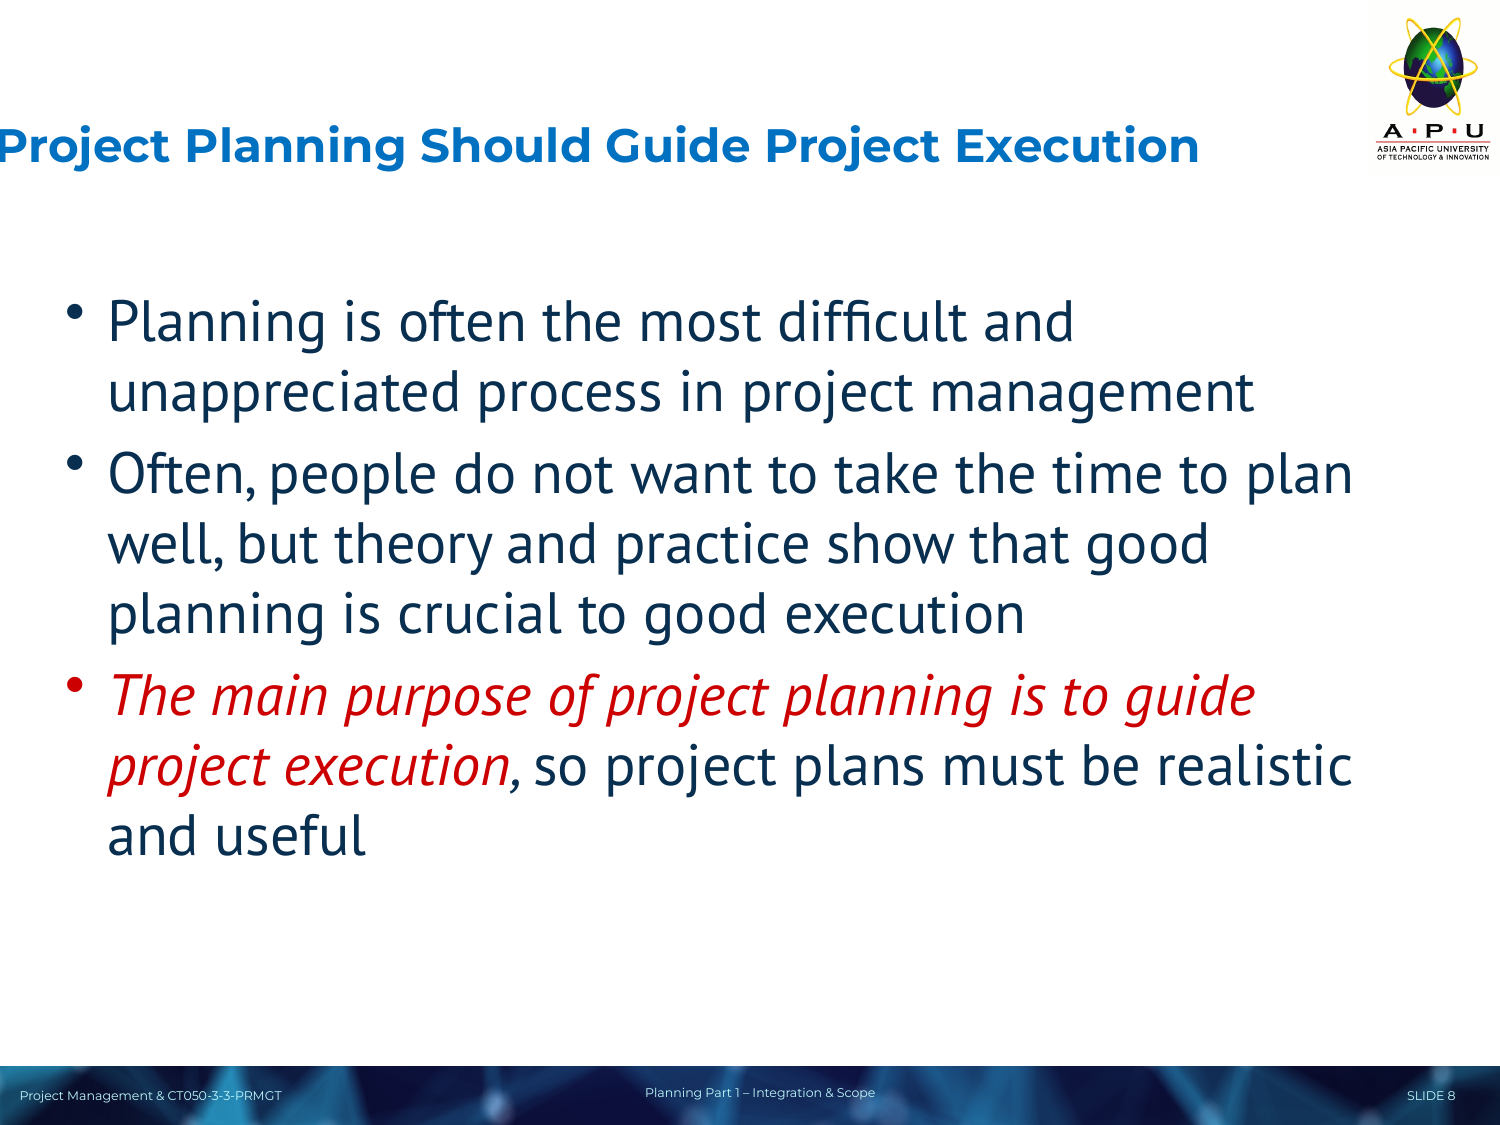

# Project Planning Should Guide Project Execution
Planning is often the most difficult and unappreciated process in project management
Often, people do not want to take the time to plan well, but theory and practice show that good planning is crucial to good execution
The main purpose of project planning is to guide project execution, so project plans must be realistic and useful